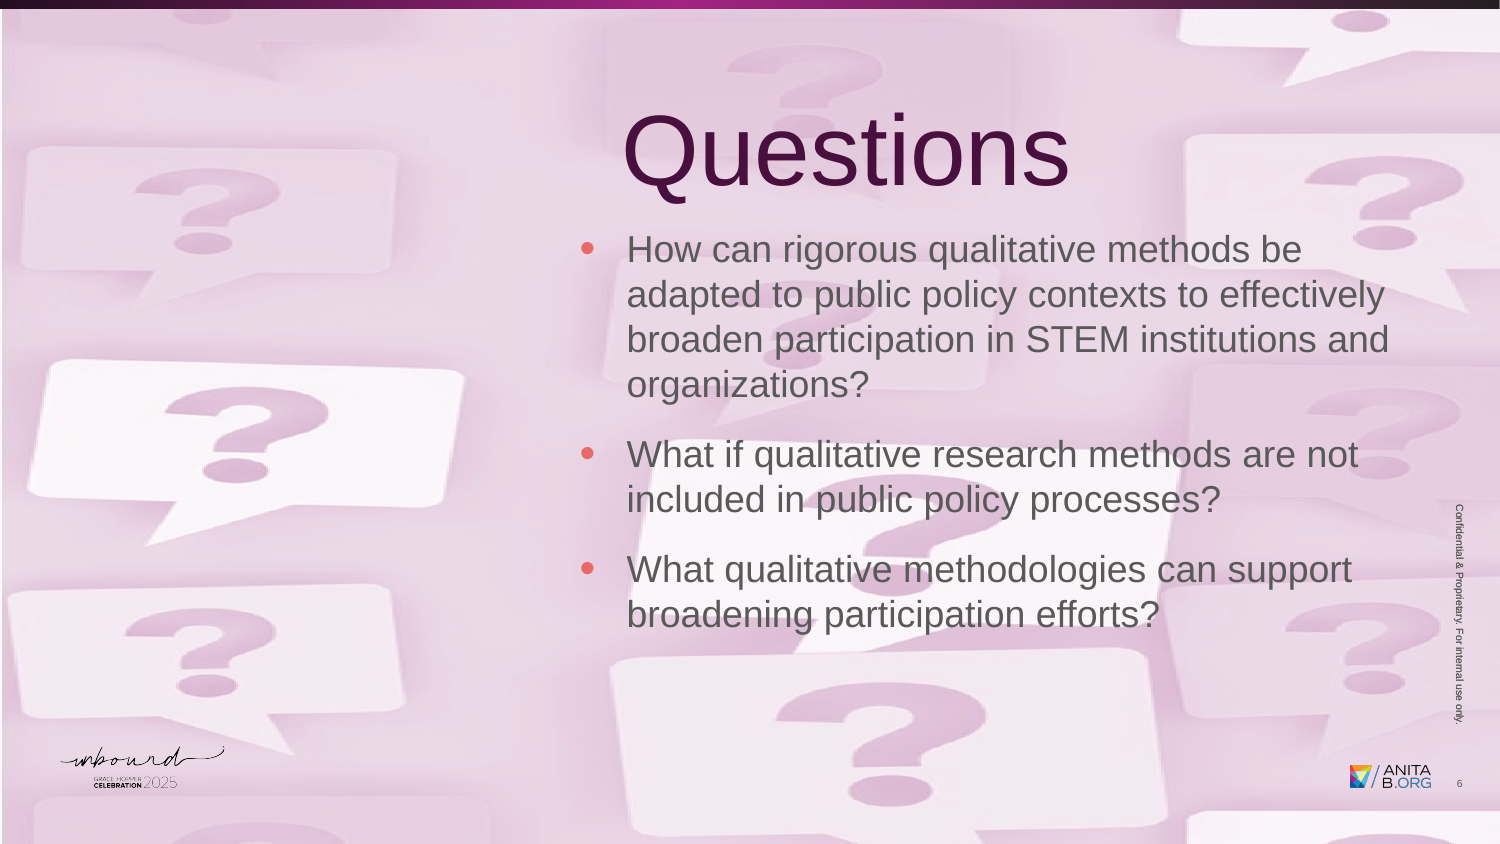

Questions
How can rigorous qualitative methods be adapted to public policy contexts to effectively broaden participation in STEM institutions and organizations?
What if qualitative research methods are not included in public policy processes?
What qualitative methodologies can support broadening participation efforts?
6